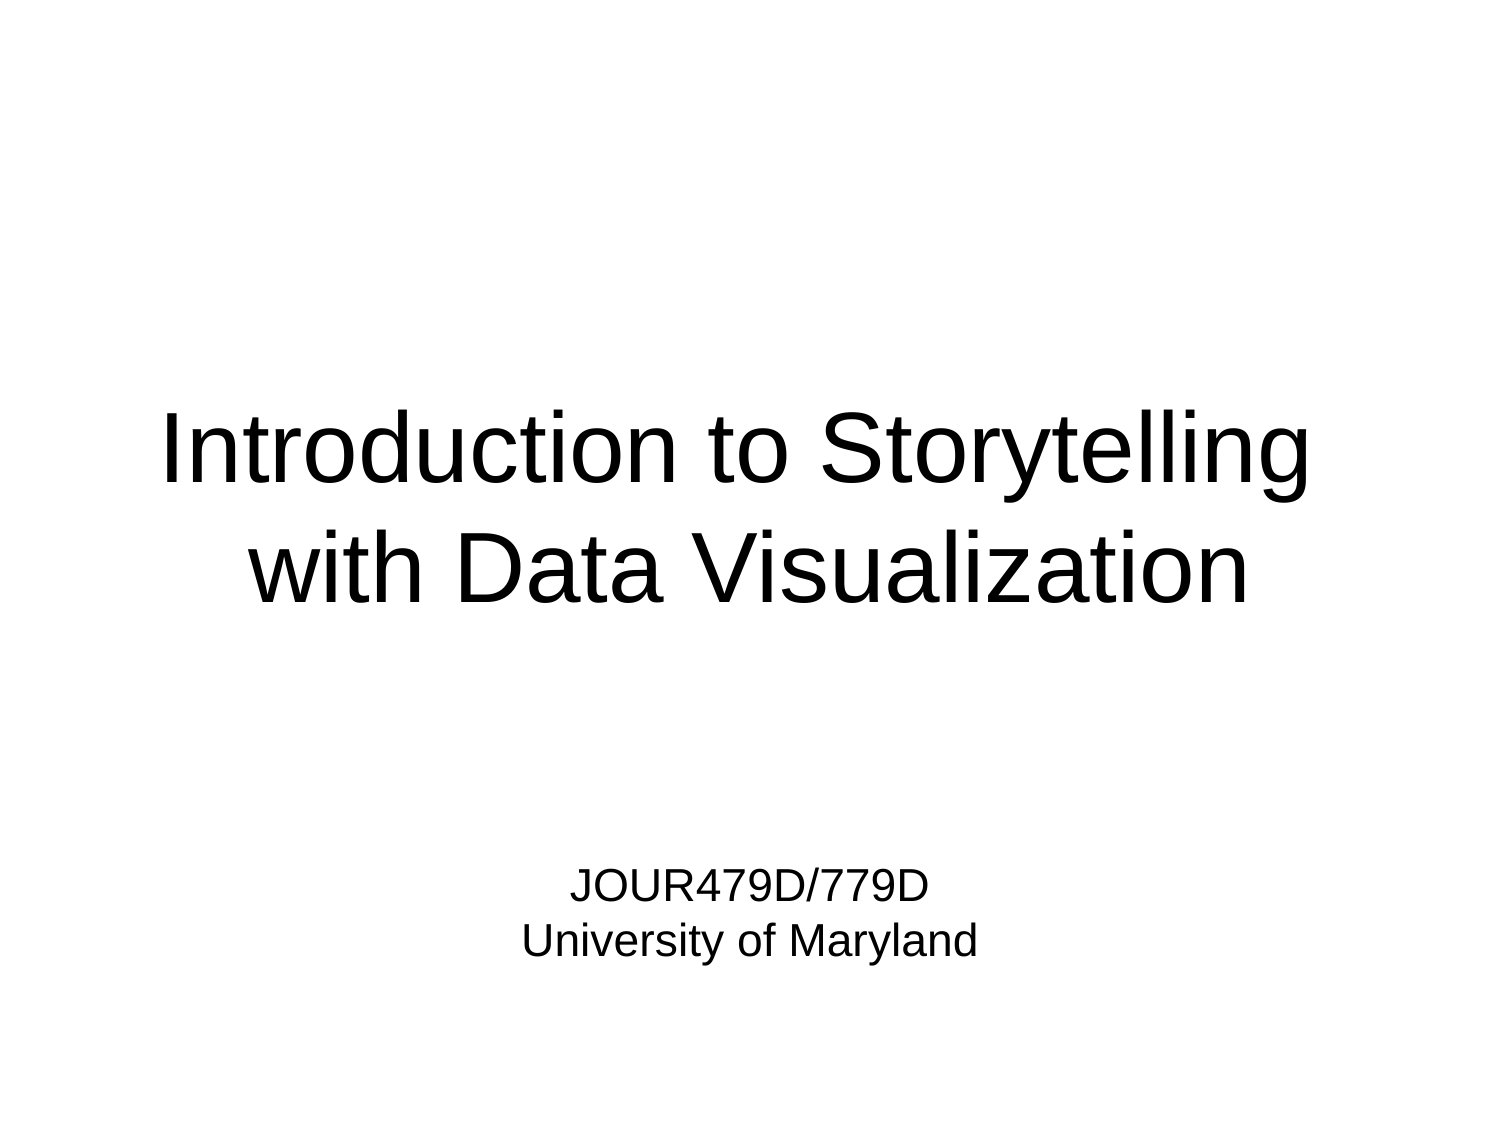

Introduction to Storytelling
with Data Visualization
JOUR479D/779D
University of Maryland